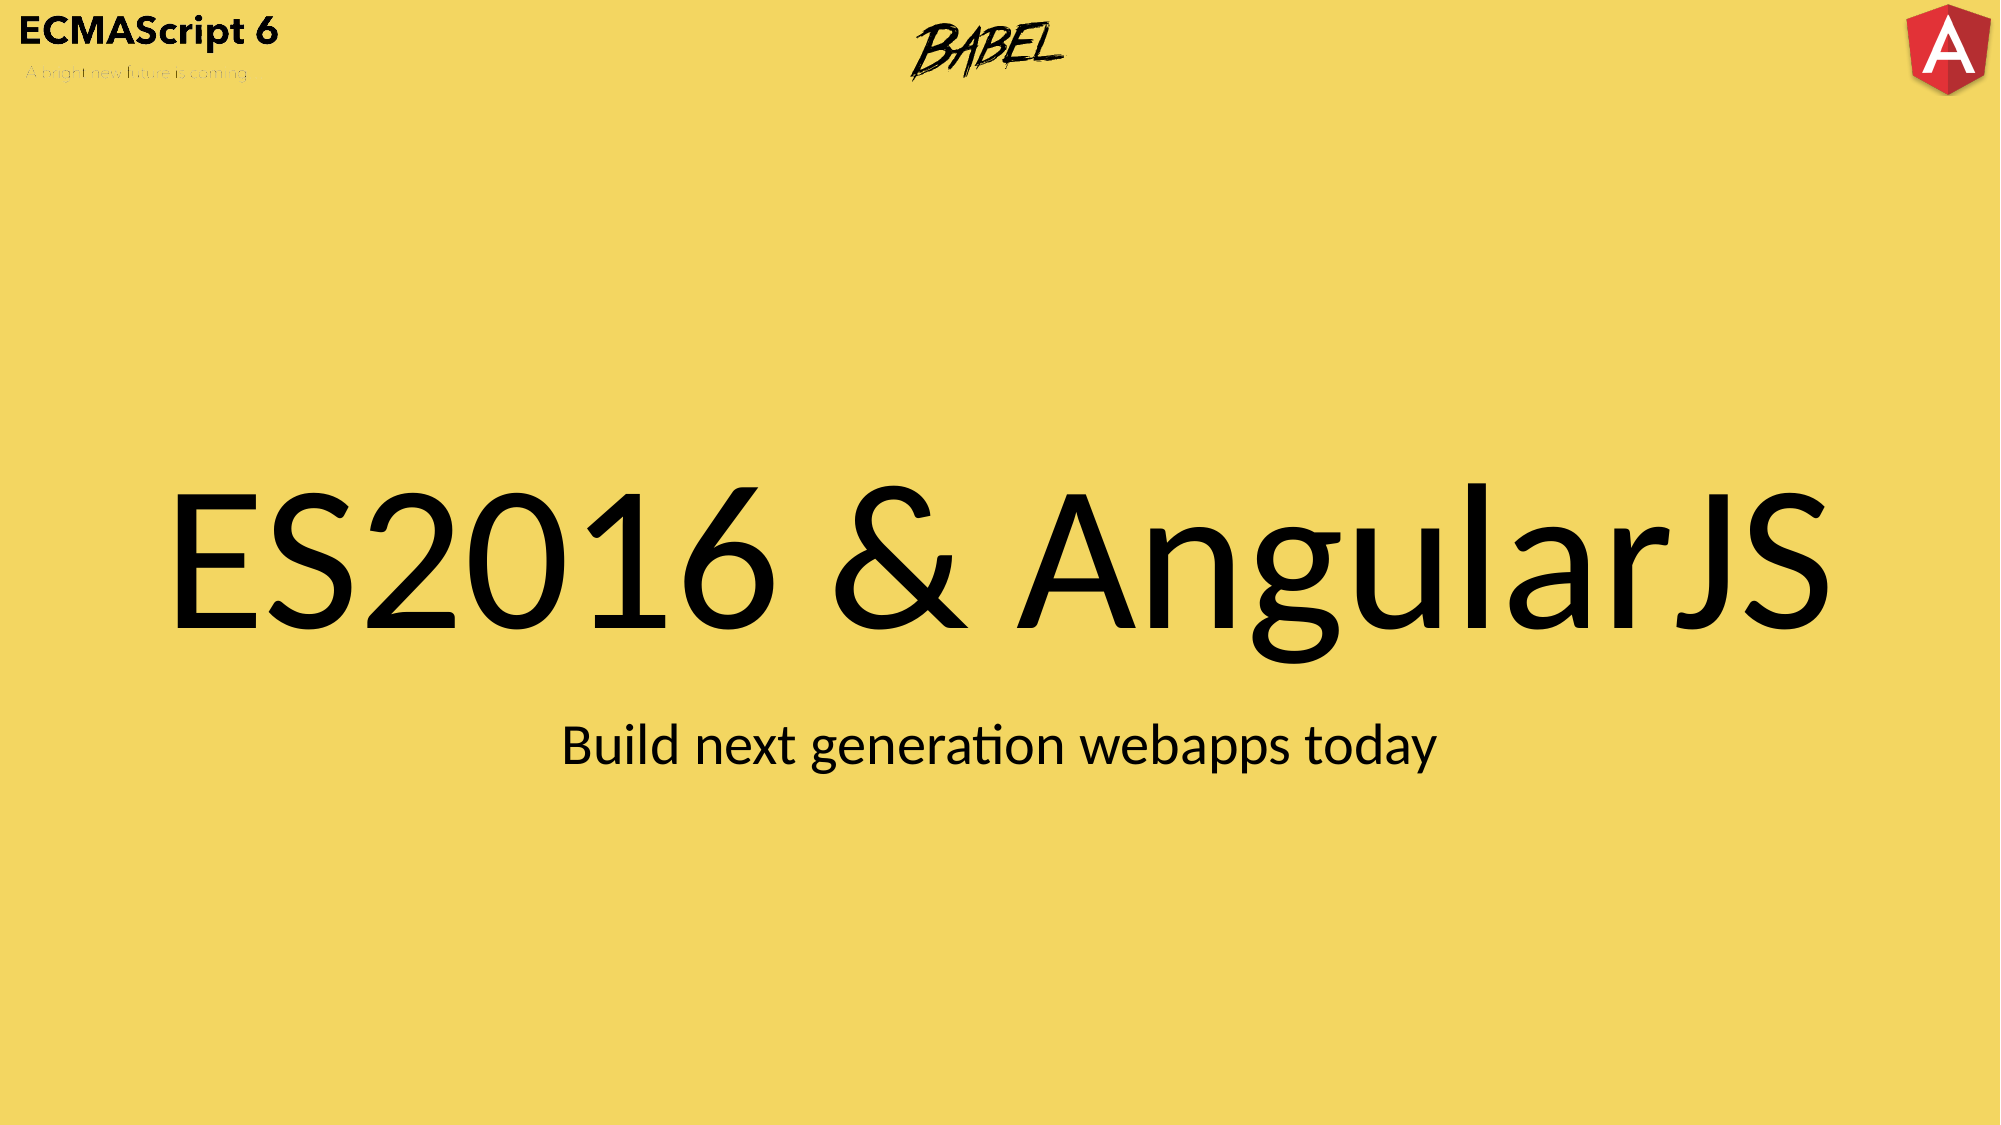

ES2016 & AngularJS
Build next generation webapps today